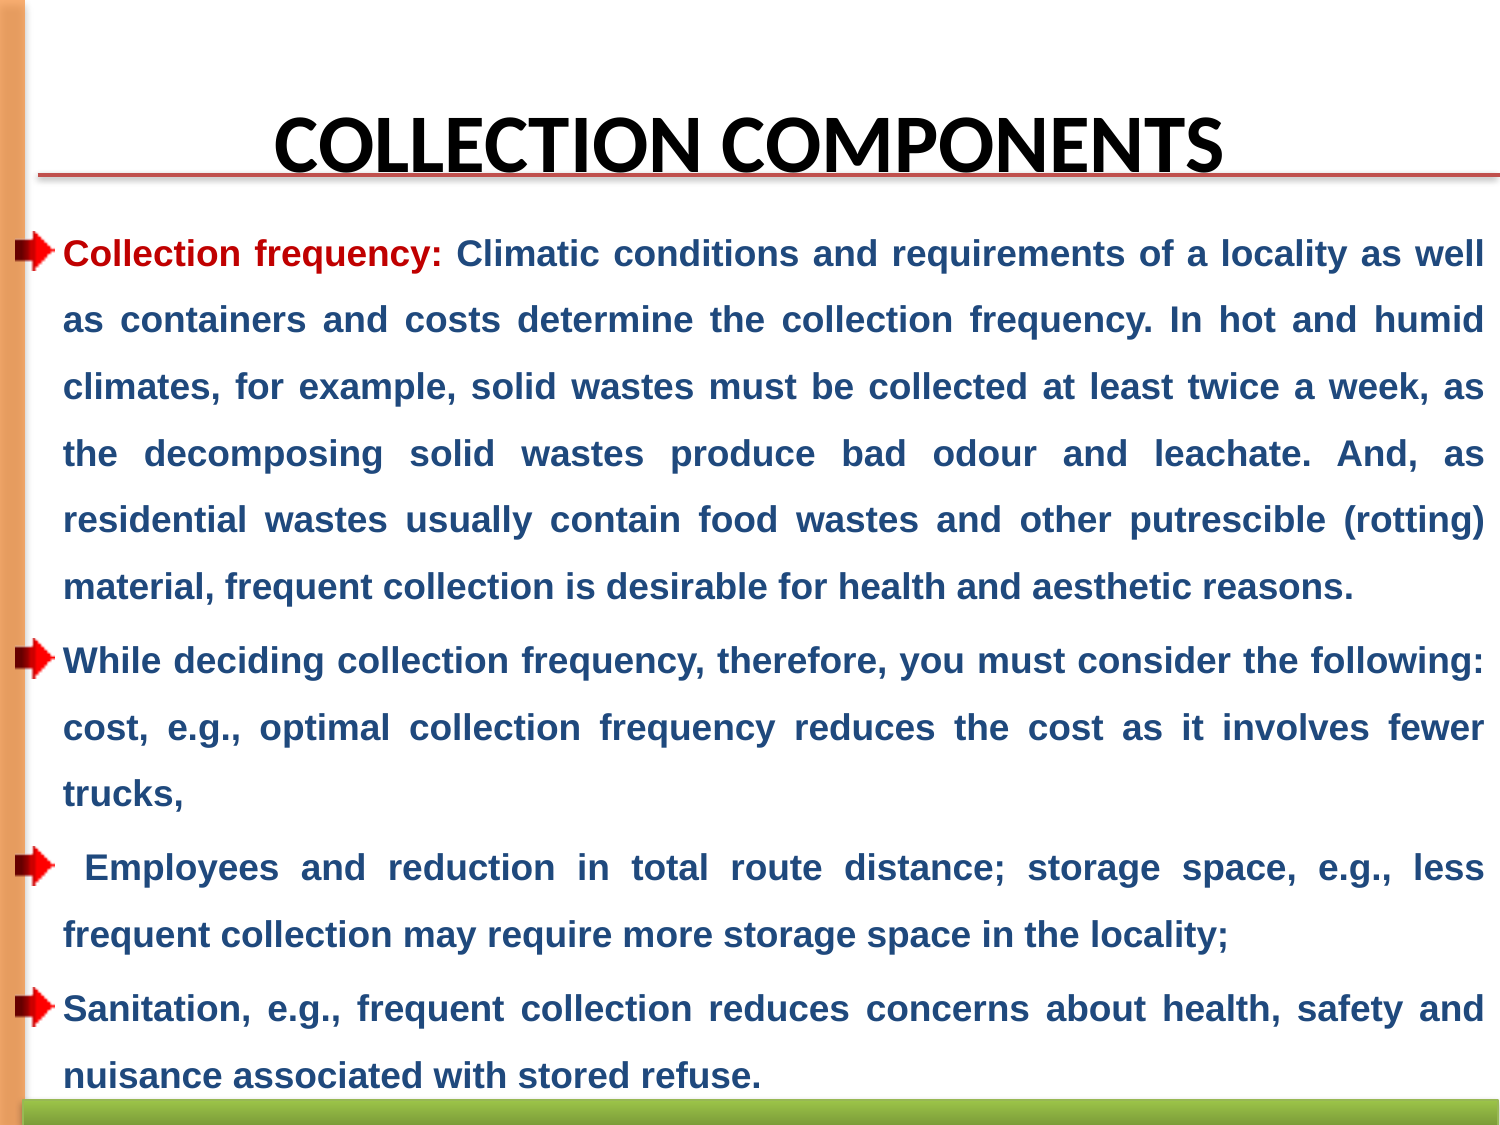

# COLLECTION COMPONENTS
Collection frequency: Climatic conditions and requirements of a locality as well as containers and costs determine the collection frequency. In hot and humid climates, for example, solid wastes must be collected at least twice a week, as the decomposing solid wastes produce bad odour and leachate. And, as residential wastes usually contain food wastes and other putrescible (rotting) material, frequent collection is desirable for health and aesthetic reasons.
While deciding collection frequency, therefore, you must consider the following: cost, e.g., optimal collection frequency reduces the cost as it involves fewer trucks,
 Employees and reduction in total route distance; storage space, e.g., less frequent collection may require more storage space in the locality;
Sanitation, e.g., frequent collection reduces concerns about health, safety and nuisance associated with stored refuse.